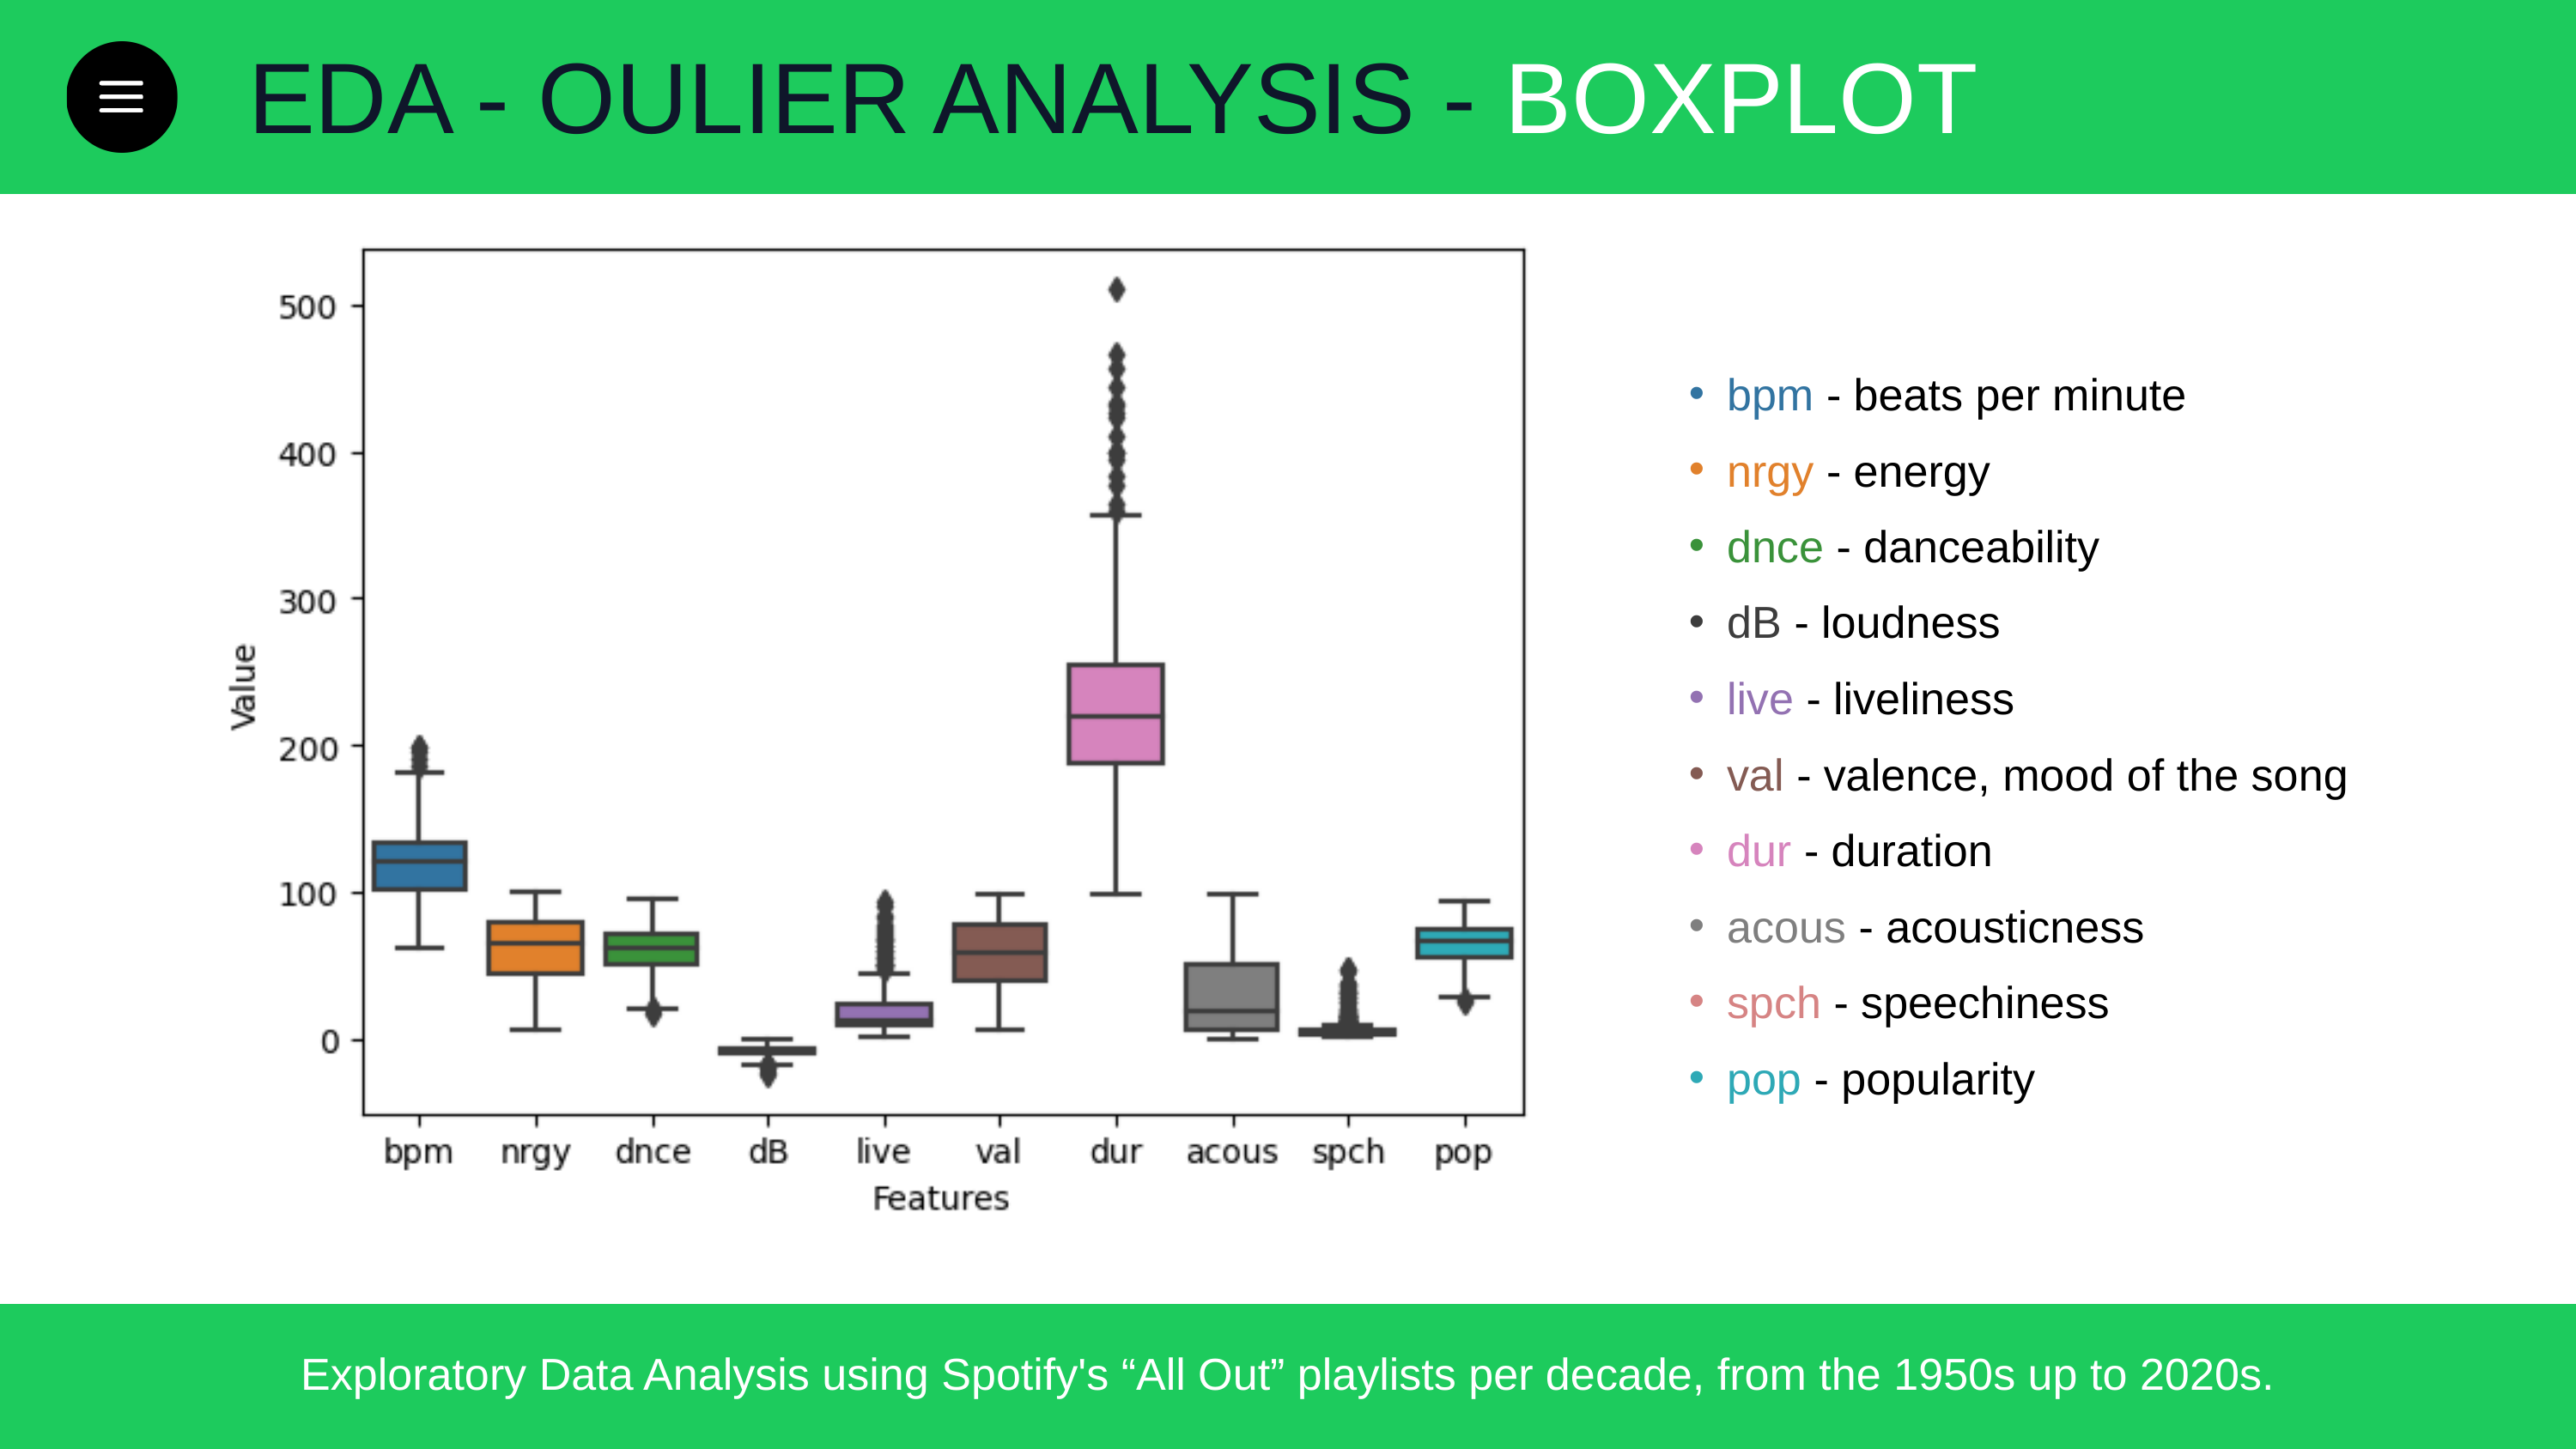

EDA - OULIER ANALYSIS - BOXPLOT

bpm - beats per minute
nrgy - energy
dnce - danceability
dB - loudness
live - liveliness
val - valence, mood of the song
dur - duration
acous - acousticness
spch - speechiness
pop - popularity
Exploratory Data Analysis using Spotify's “All Out” playlists per decade, from the 1950s up to 2020s.